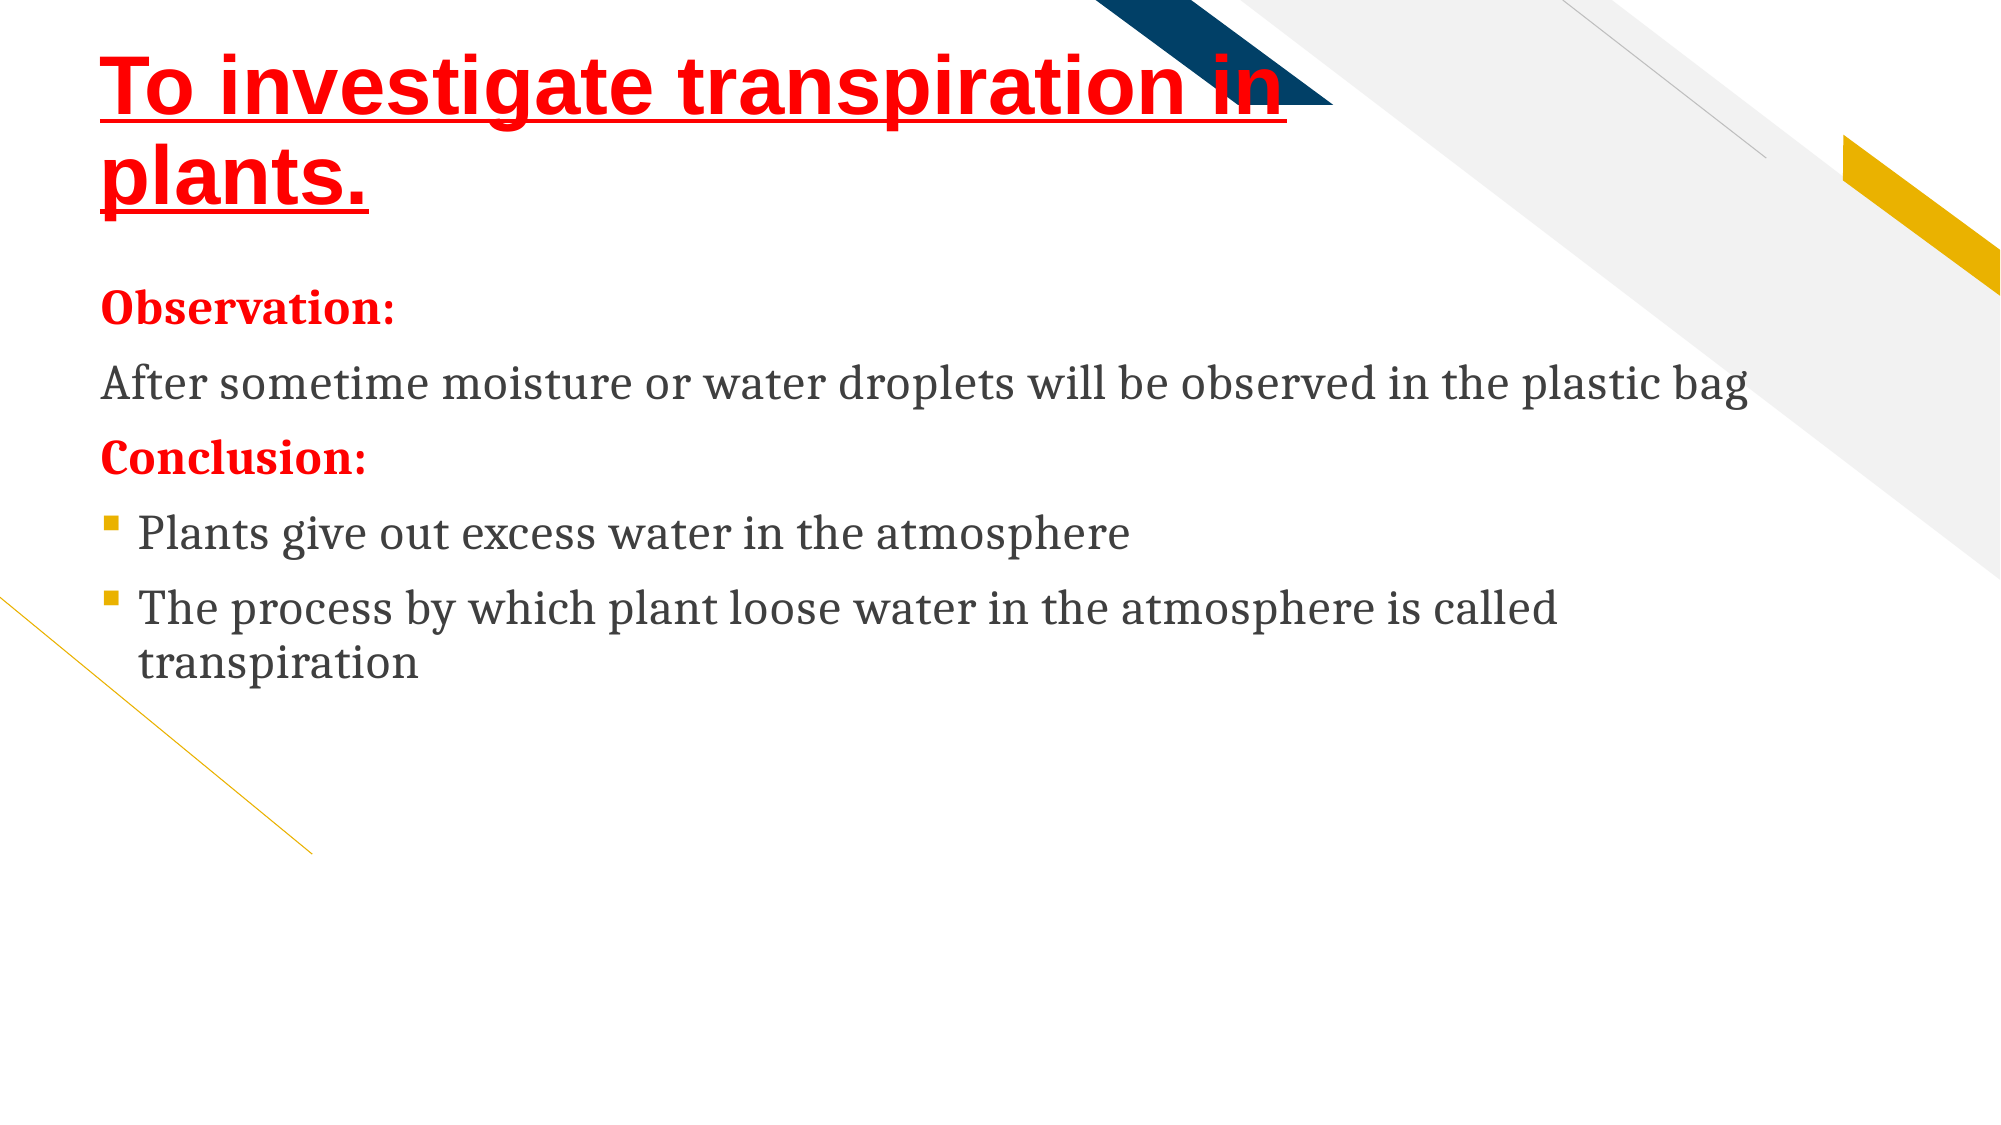

# To investigate transpiration in plants.
Observation:
After sometime moisture or water droplets will be observed in the plastic bag
Conclusion:
Plants give out excess water in the atmosphere
The process by which plant loose water in the atmosphere is called transpiration